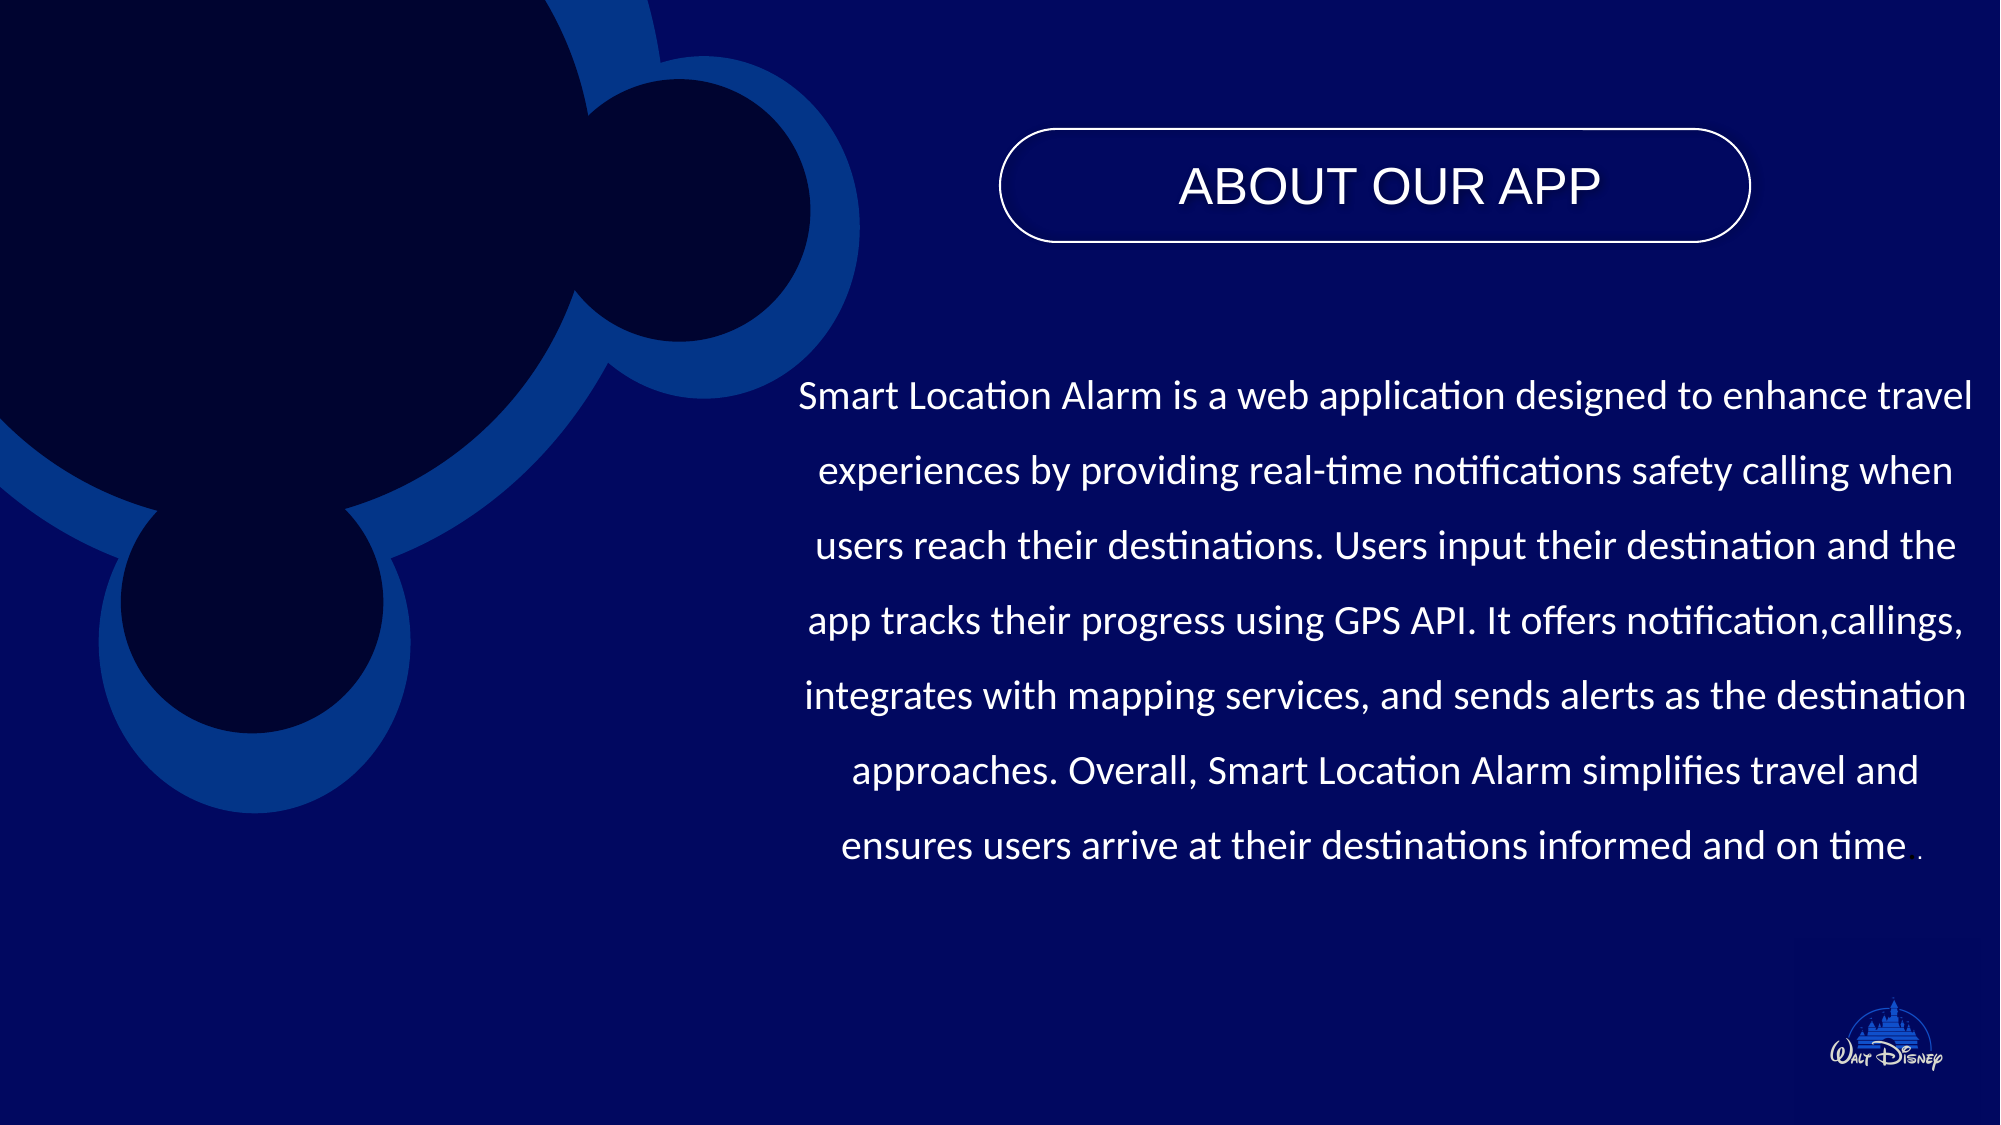

ABOUT OUR APP
Smart Location Alarm is a web application designed to enhance travel experiences by providing real-time notifications safety calling when users reach their destinations. Users input their destination and the app tracks their progress using GPS API. It offers notification,callings, integrates with mapping services, and sends alerts as the destination approaches. Overall, Smart Location Alarm simplifies travel and ensures users arrive at their destinations informed and on time..